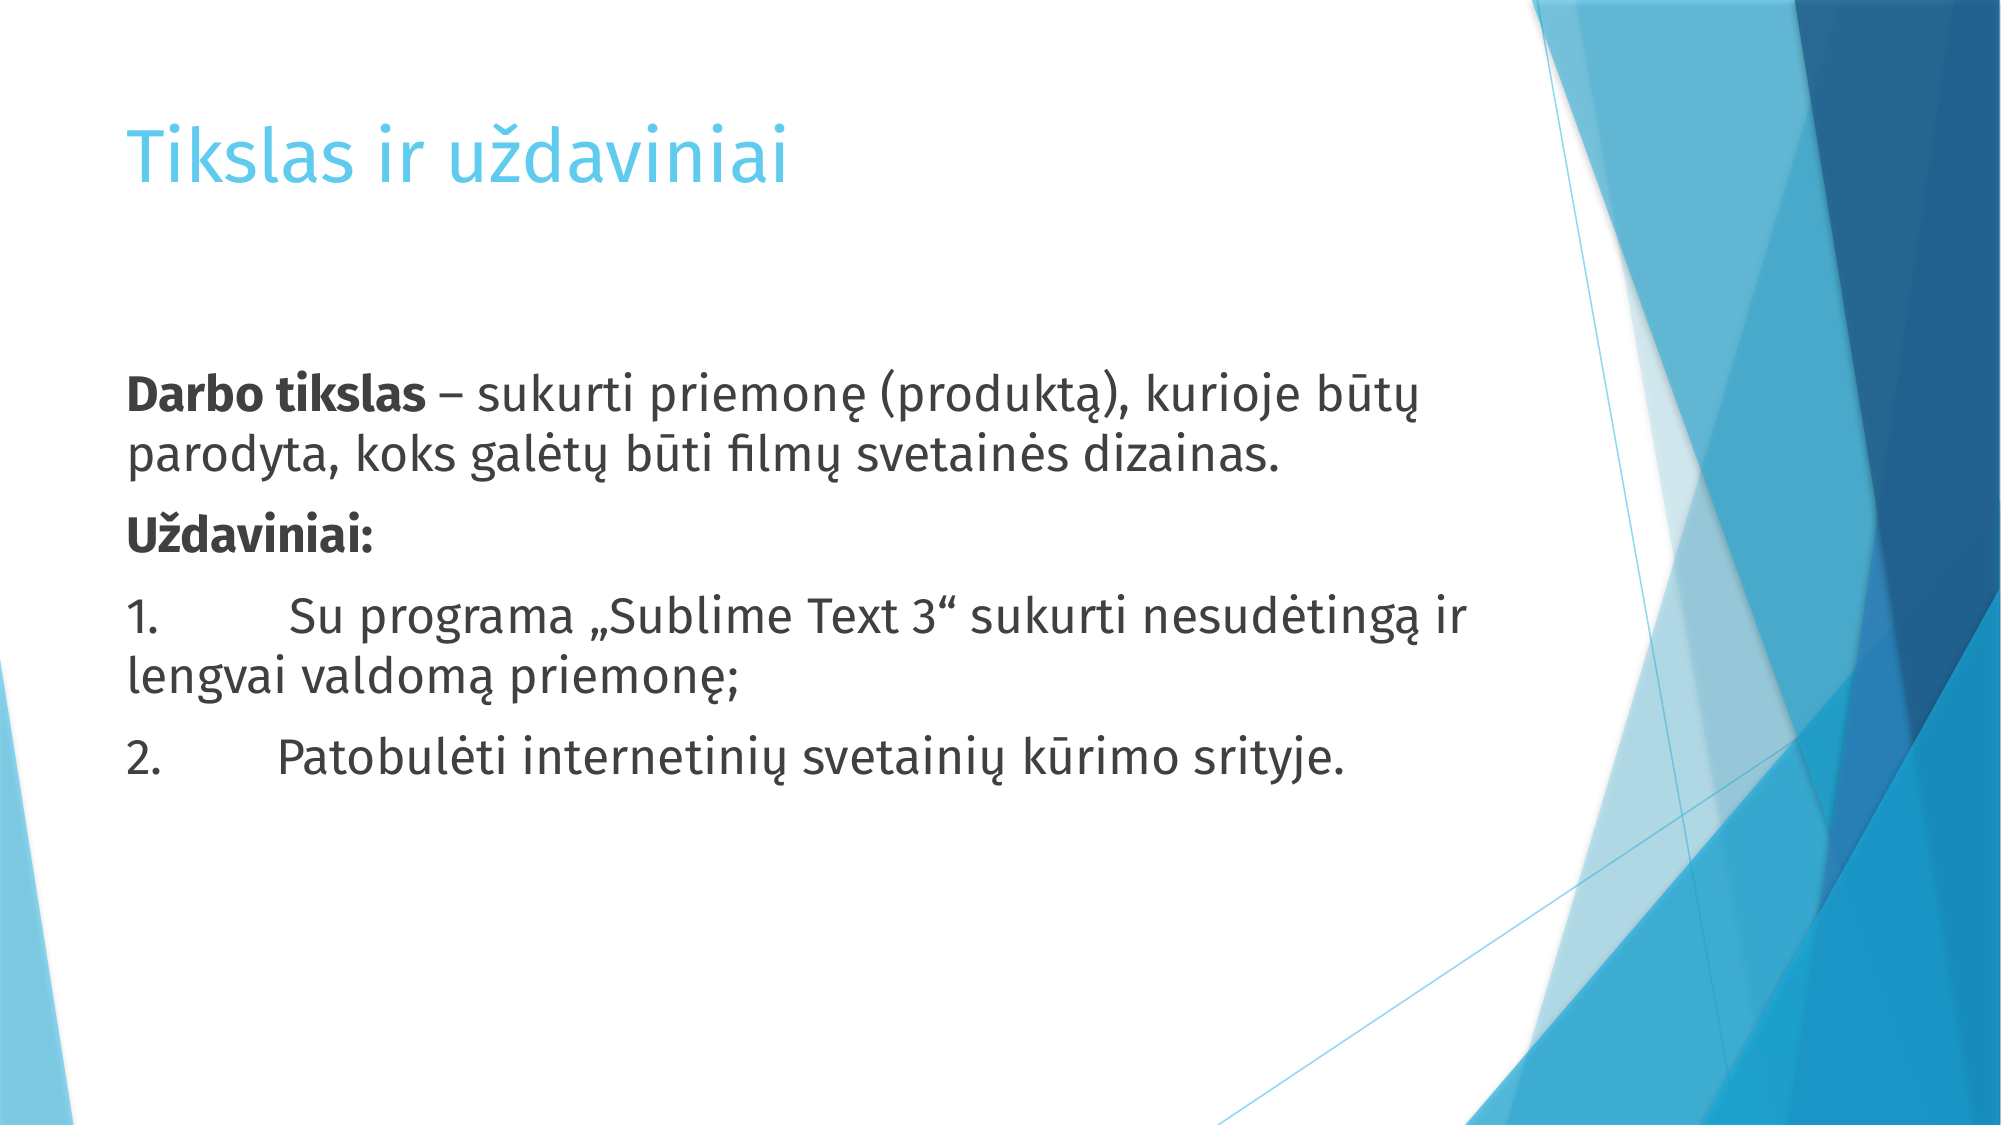

# Tikslas ir uždaviniai
Darbo tikslas – sukurti priemonę (produktą), kurioje būtų parodyta, koks galėtų būti filmų svetainės dizainas.
Uždaviniai:
1.	 Su programa „Sublime Text 3“ sukurti nesudėtingą ir lengvai valdomą priemonę;
2.	Patobulėti internetinių svetainių kūrimo srityje.